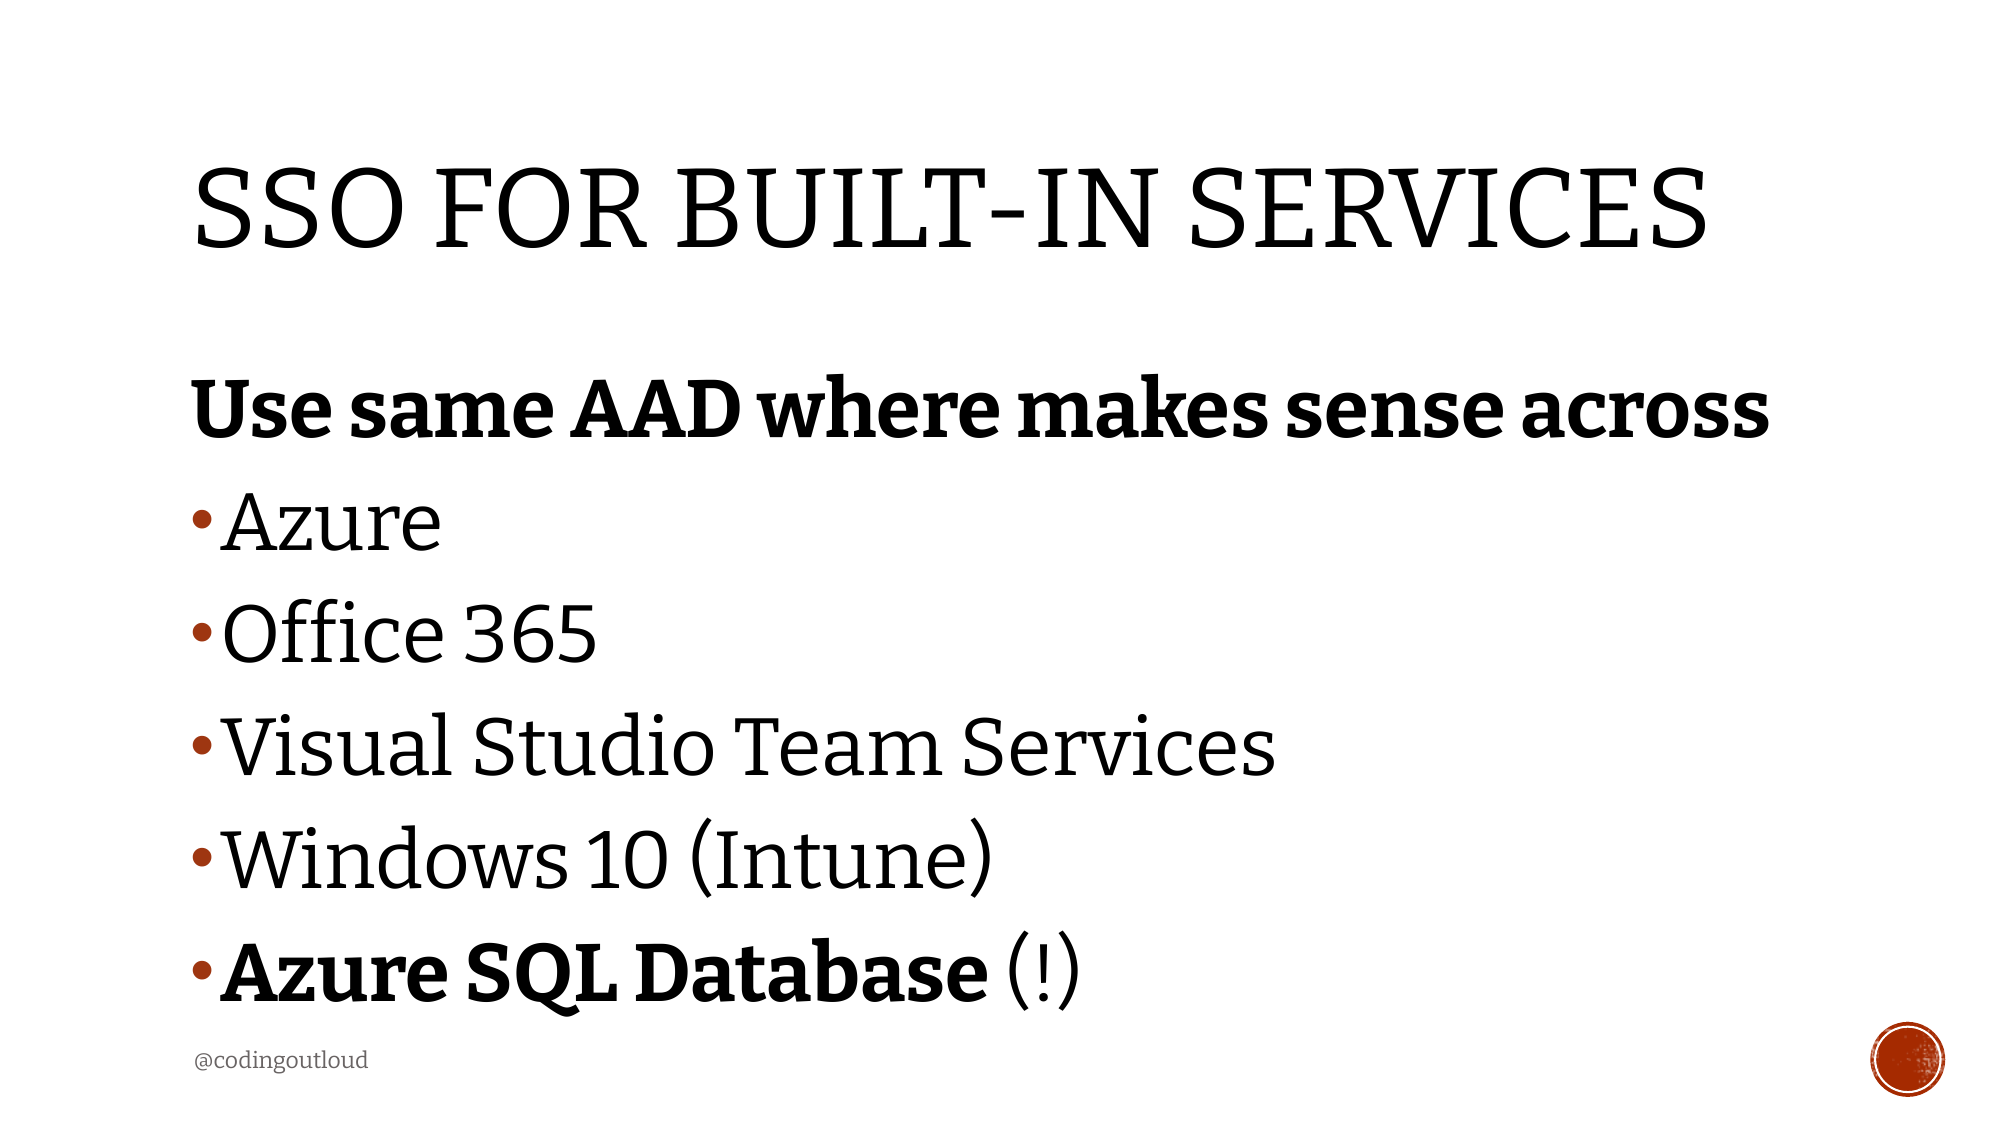

# SSO for Built-In Services
Use same AAD where makes sense across
Azure
Office 365
Visual Studio Team Services
Windows 10 (Intune)
Azure SQL Database (!)
@codingoutloud